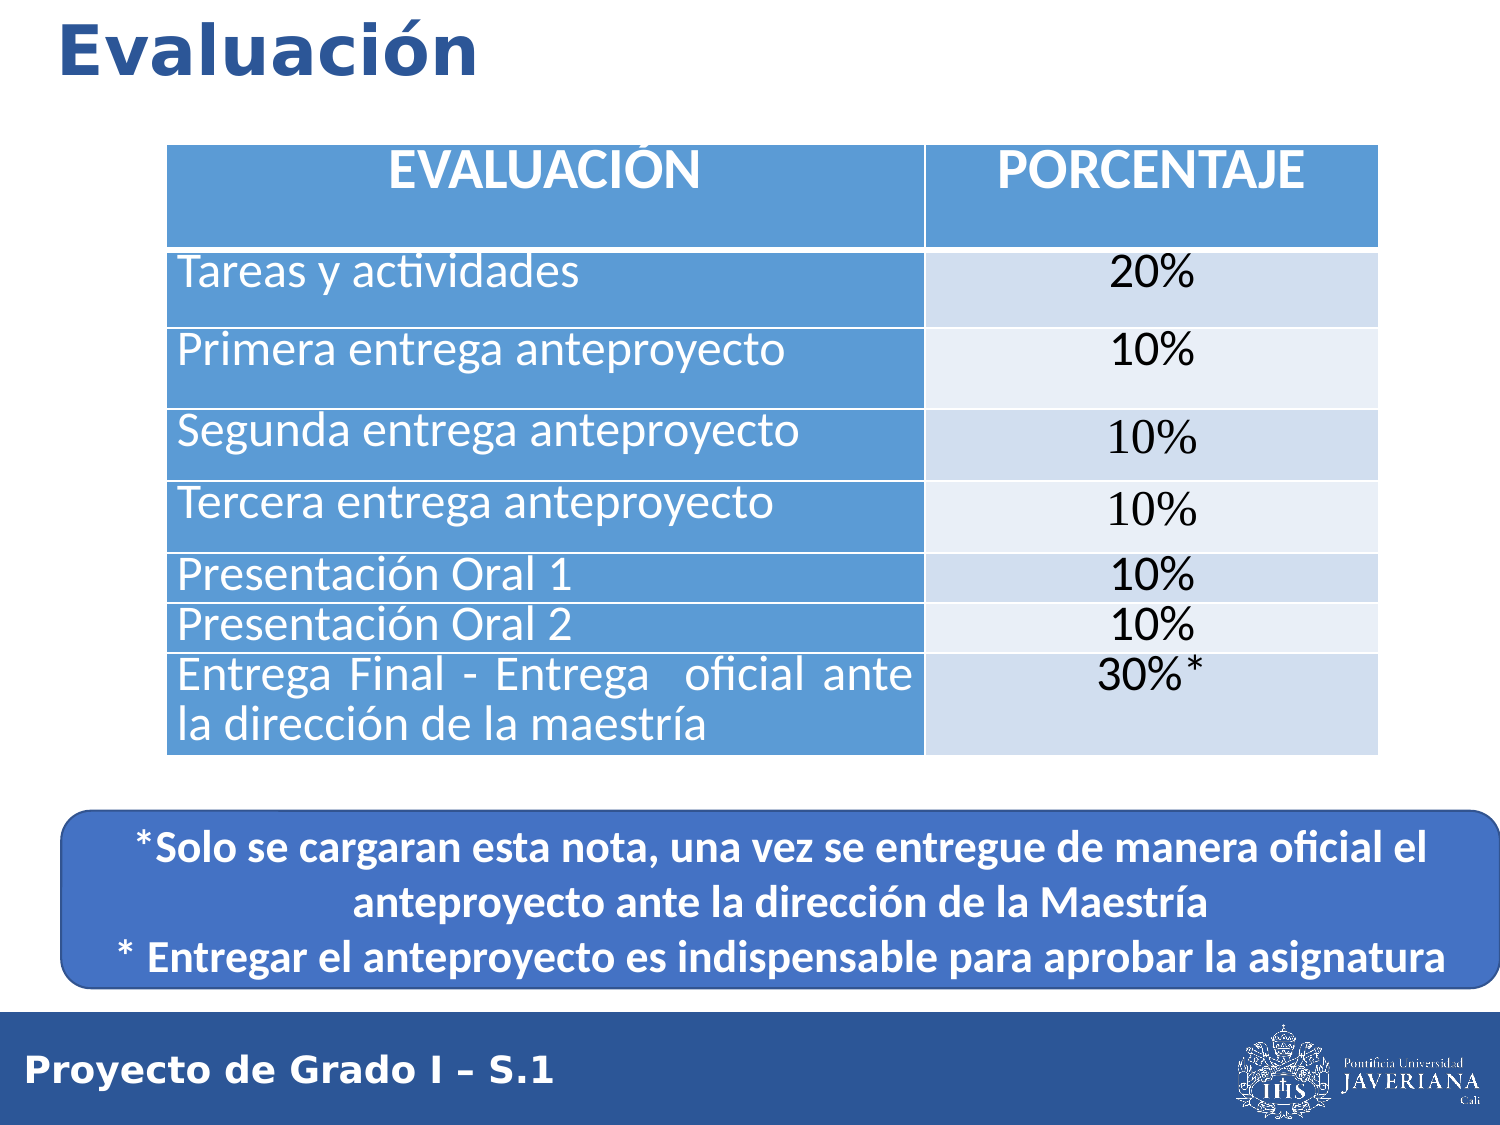

# Evaluación
| EVALUACIÓN | PORCENTAJE |
| --- | --- |
| Tareas y actividades | 20% |
| Primera entrega anteproyecto | 10% |
| Segunda entrega anteproyecto | 10% |
| Tercera entrega anteproyecto | 10% |
| Presentación Oral 1 | 10% |
| Presentación Oral 2 | 10% |
| Entrega Final - Entrega oficial ante la dirección de la maestría | 30%\* |
*Solo se cargaran esta nota, una vez se entregue de manera oficial el anteproyecto ante la dirección de la Maestría
* Entregar el anteproyecto es indispensable para aprobar la asignatura

Proyecto de Grado I – S.1